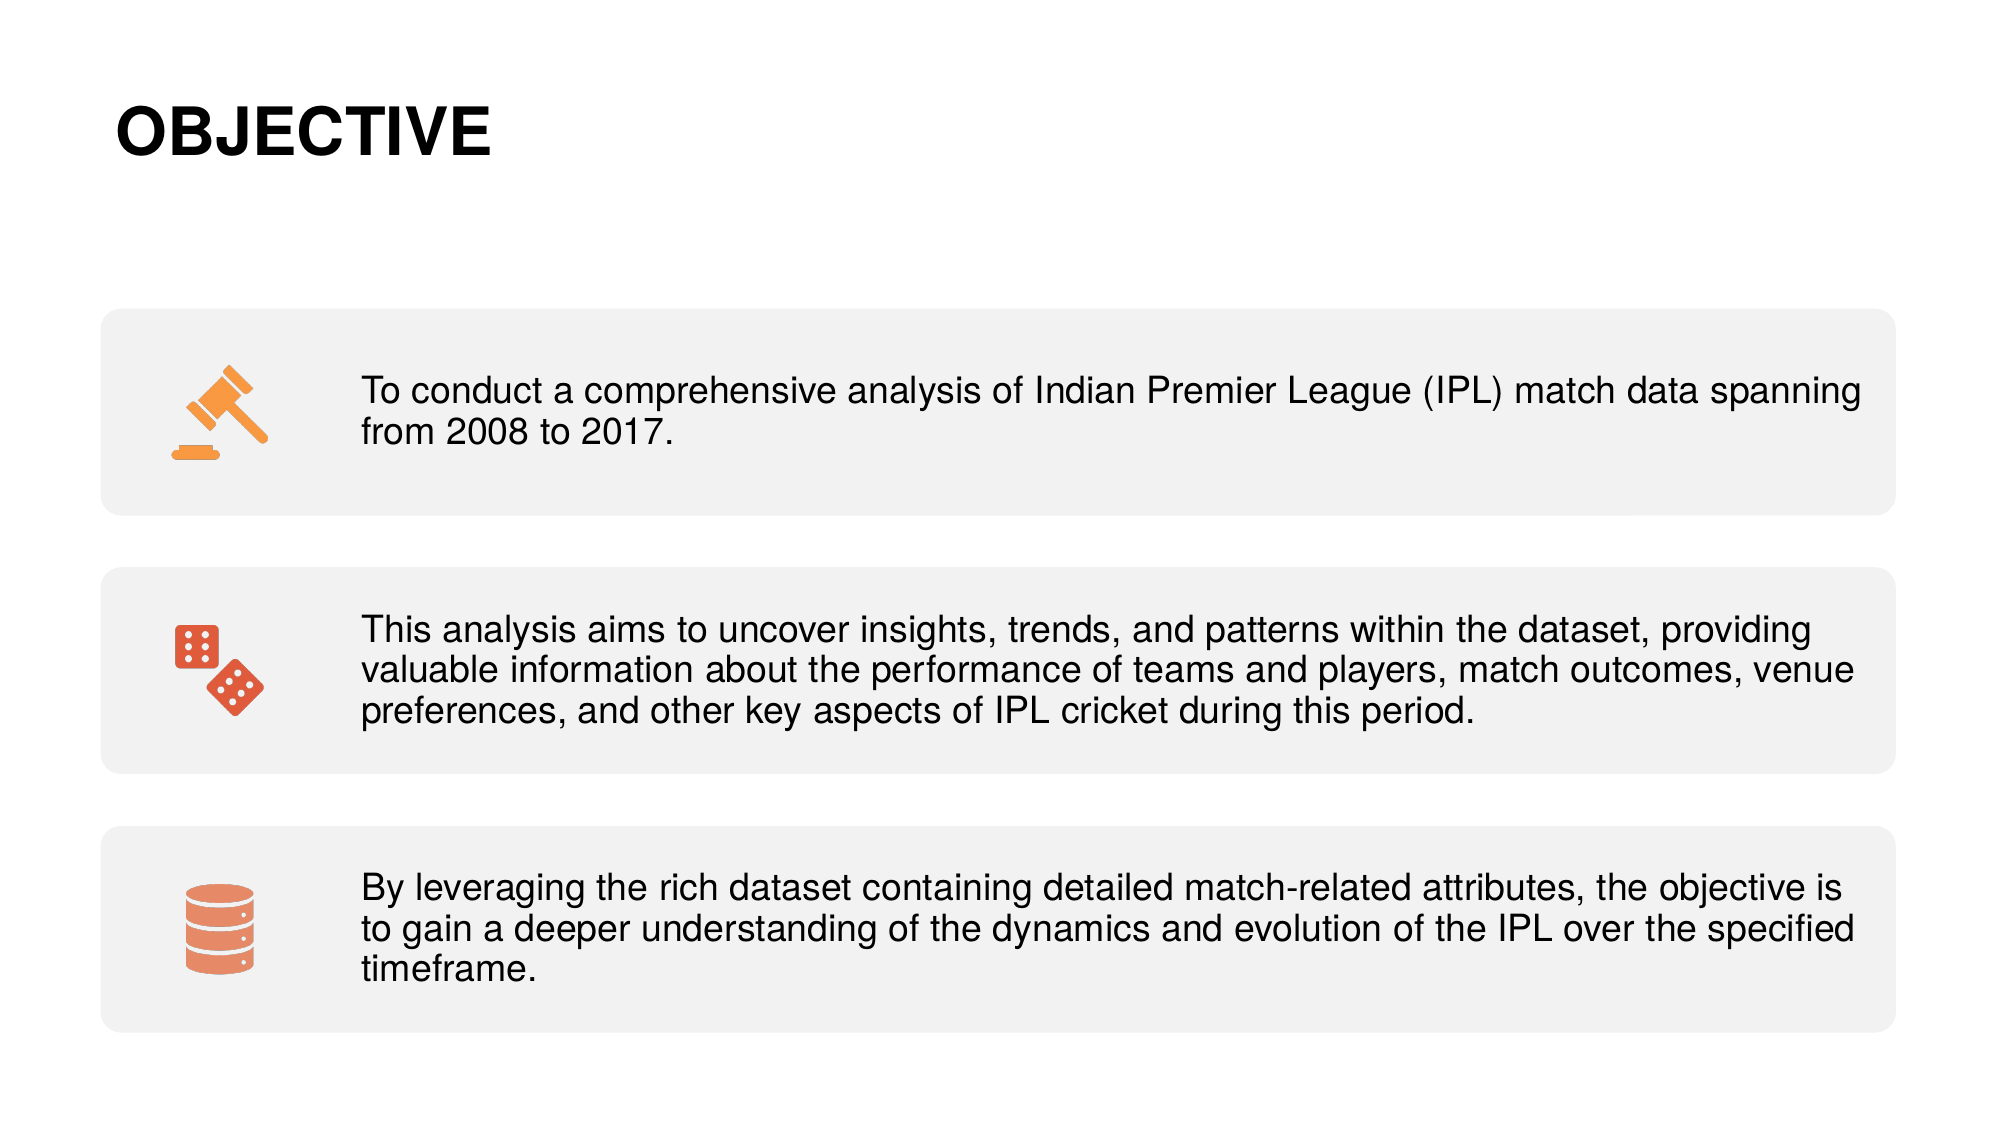

# OBJECTIVE
To conduct a comprehensive analysis of Indian Premier League (IPL) match data spanning from 2008 to 2017.
This analysis aims to uncover insights, trends, and patterns within the dataset, providing valuable information about the performance of teams and players, match outcomes, venue preferences, and other key aspects of IPL cricket during this period.
By leveraging the rich dataset containing detailed match-related attributes, the objective is to gain a deeper understanding of the dynamics and evolution of the IPL over the specified timeframe.